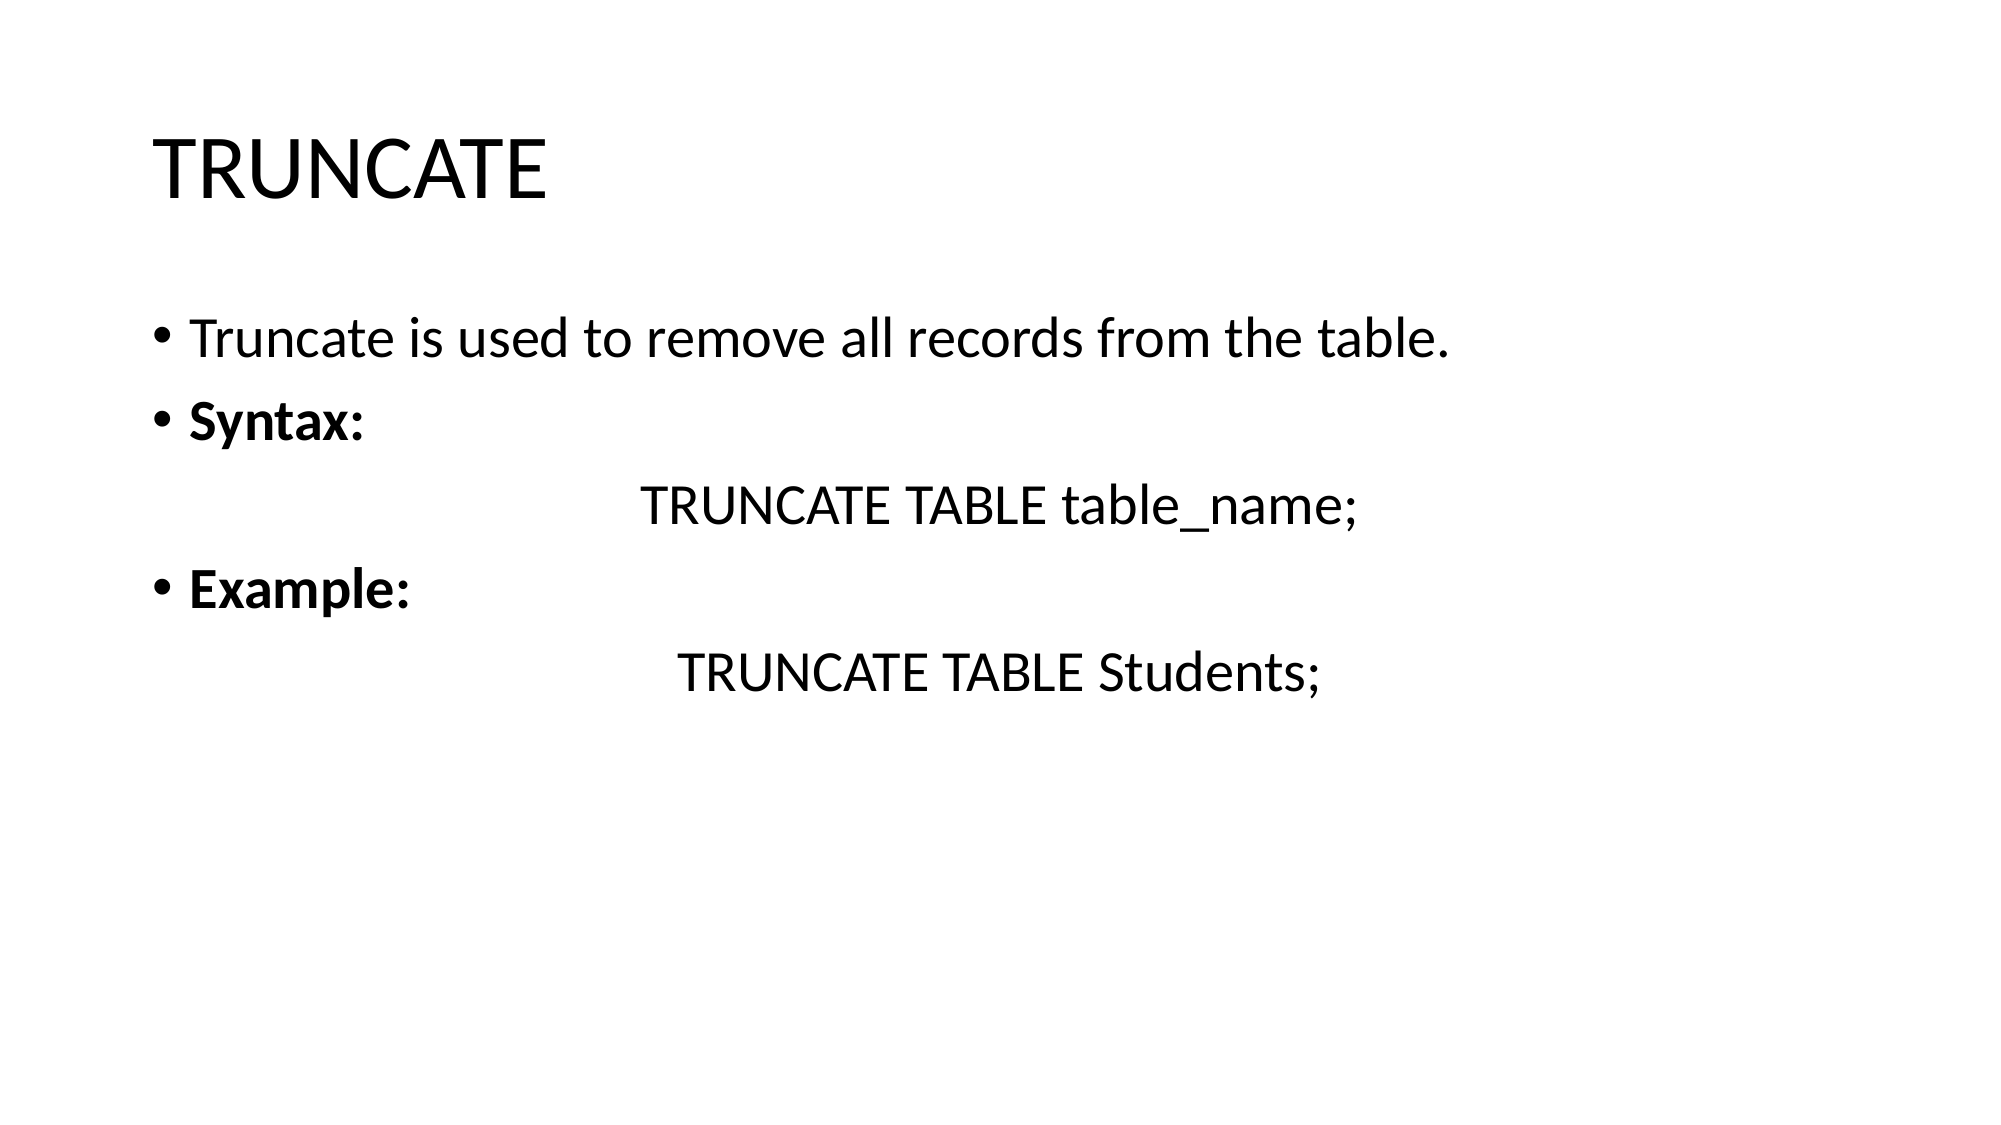

# TRUNCATE
Truncate is used to remove all records from the table.
Syntax:
TRUNCATE TABLE table_name;
Example:
TRUNCATE TABLE Students;